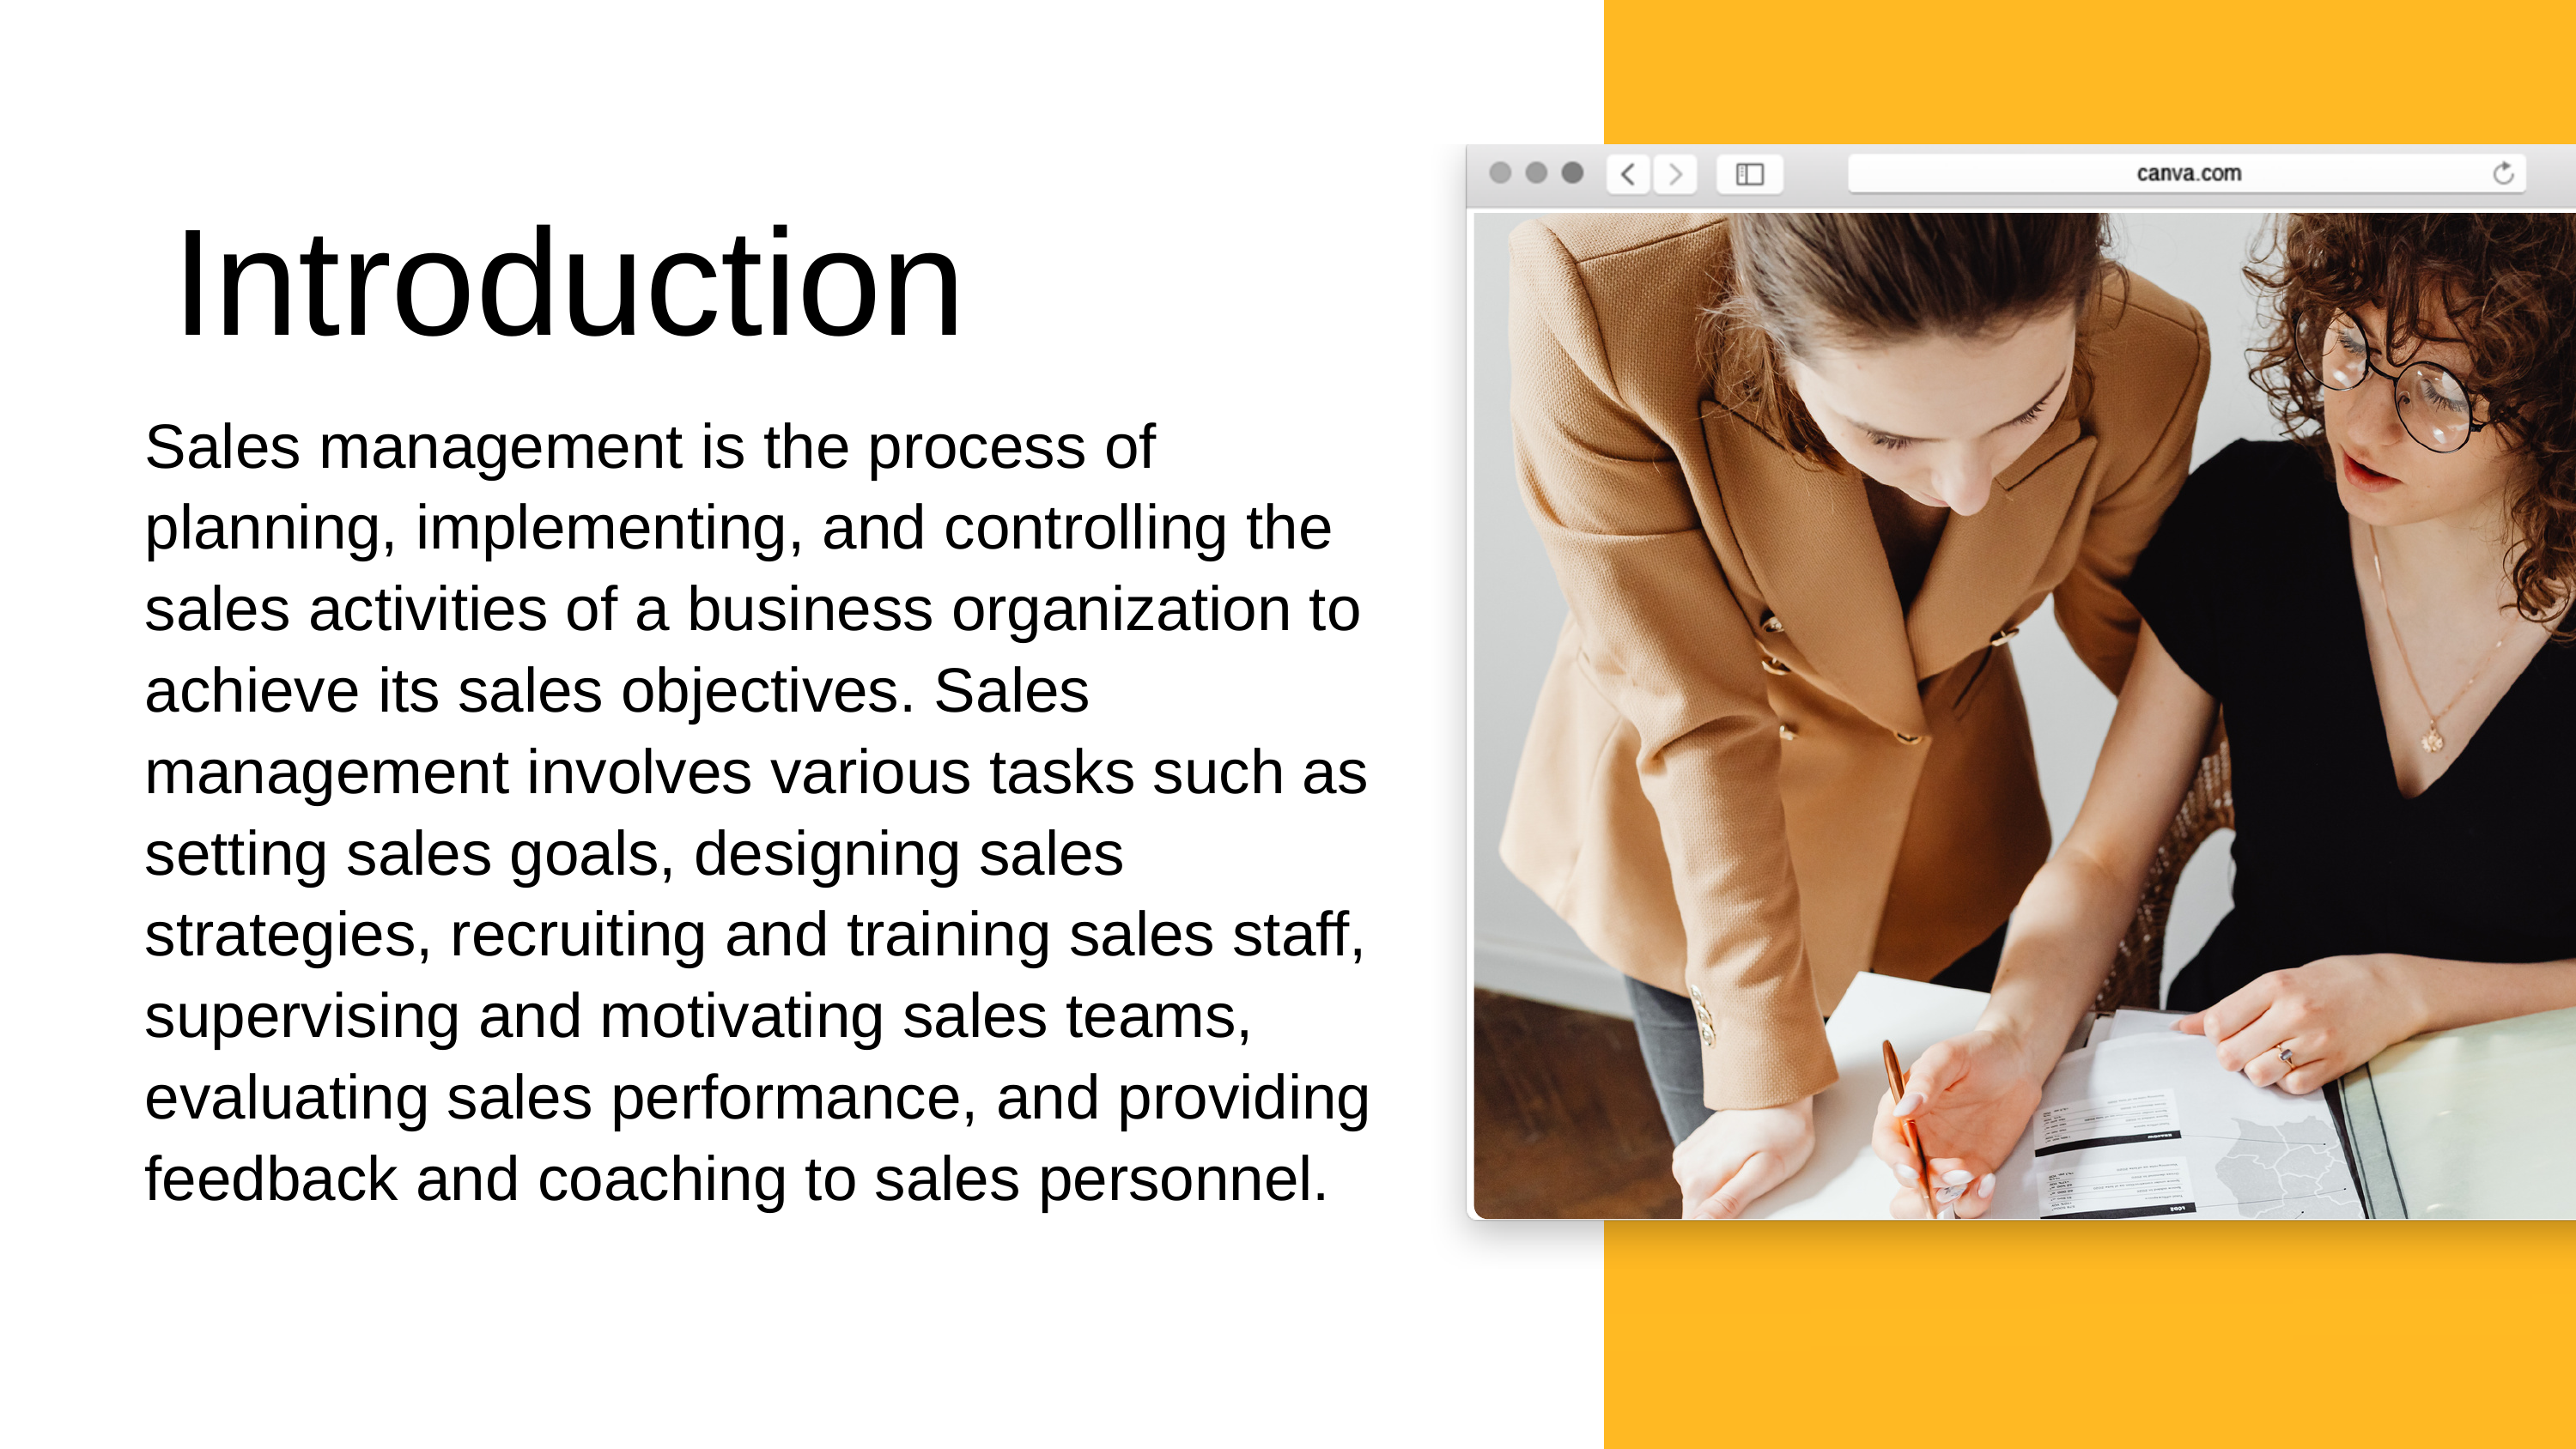

Introduction

Sales management is the process of planning, implementing, and controlling the sales activities of a business organization to achieve its sales objectives. Sales management involves various tasks such as setting sales goals, designing sales strategies, recruiting and training sales staff, supervising and motivating sales teams, evaluating sales performance, and providing feedback and coaching to sales personnel.